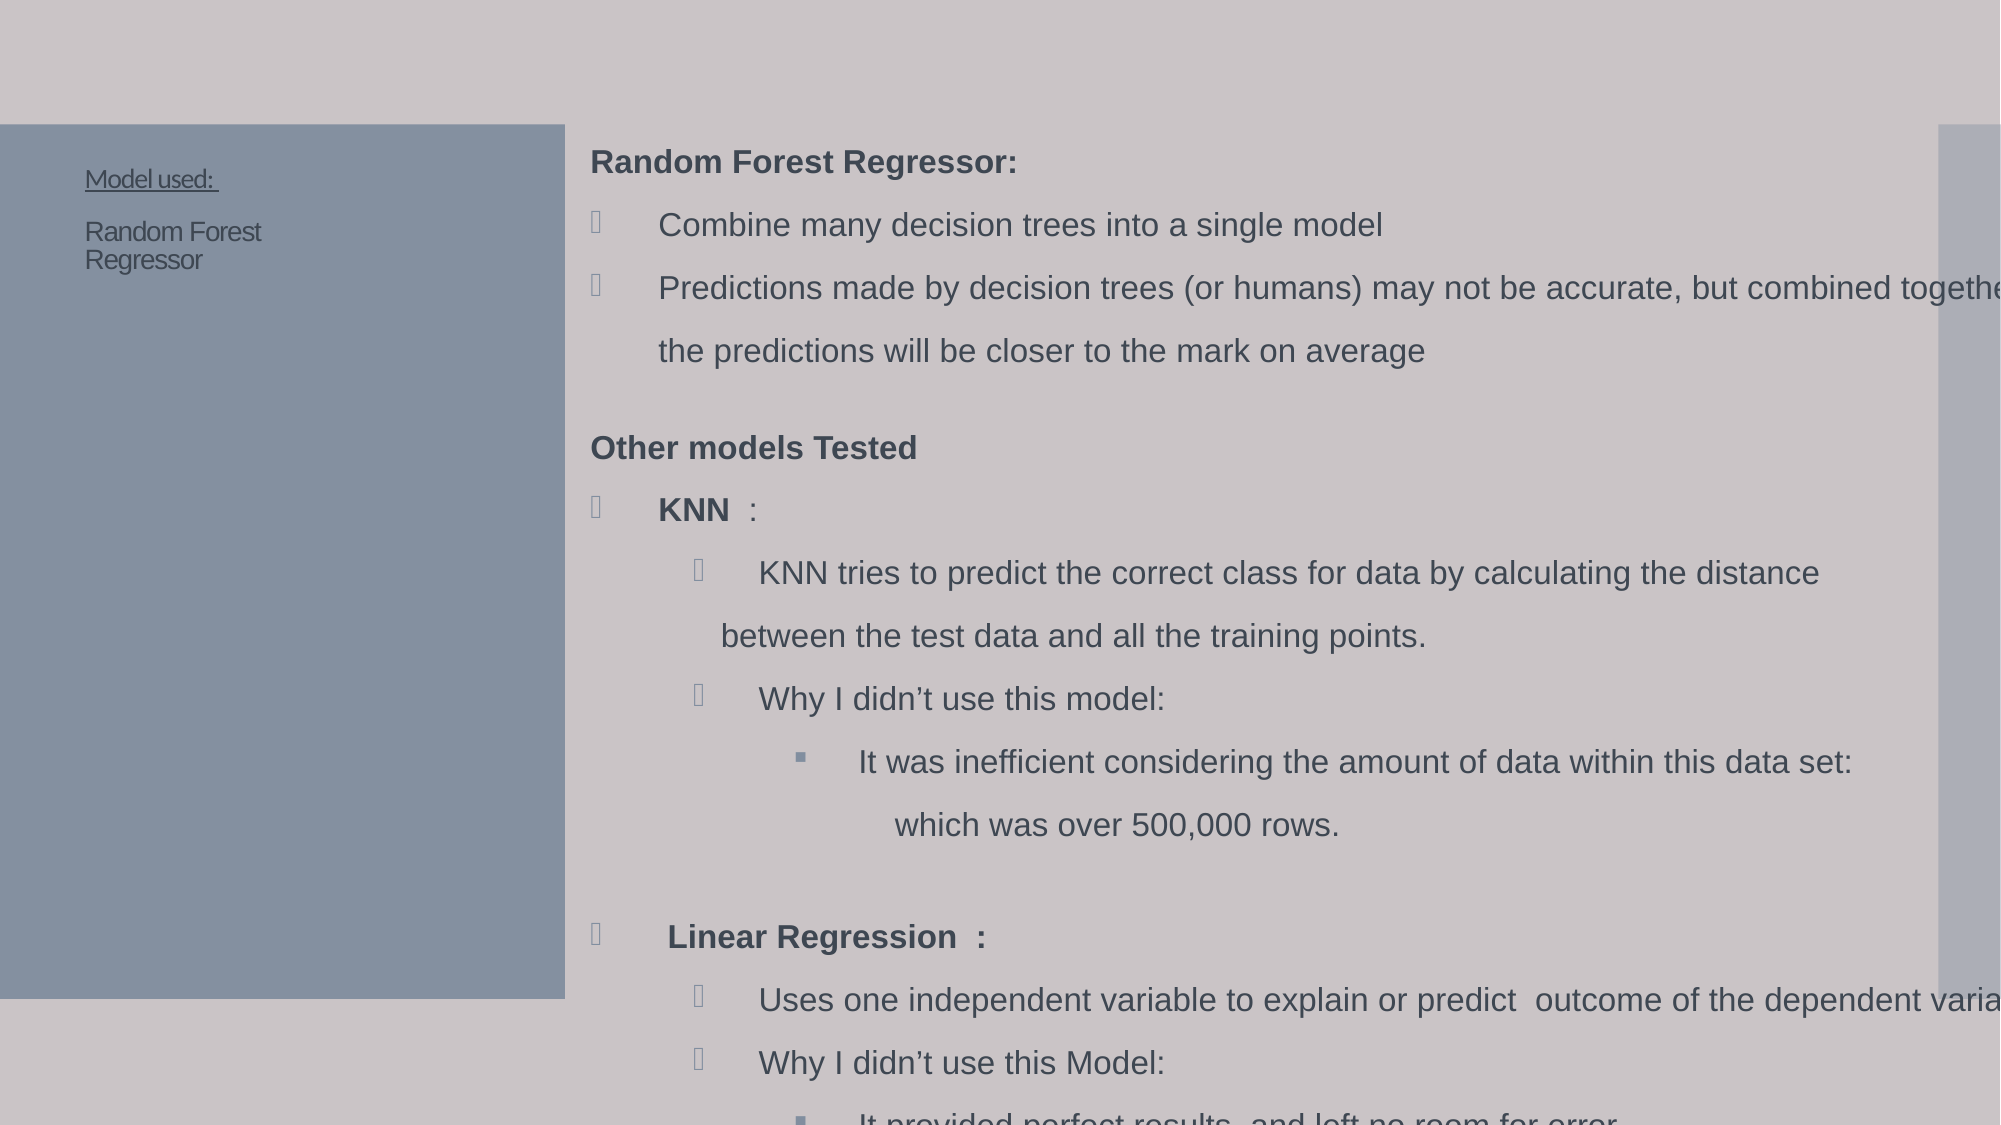

Random Forest Regressor:
Combine many decision trees into a single model
Predictions made by decision trees (or humans) may not be accurate, but combined together, the predictions will be closer to the mark on average

Other models Tested
KNN  :
KNN tries to predict the correct class for data by calculating the distance
	   between the test data and all the training points.
Why I didn’t use this model:
It was inefficient considering the amount of data within this data set:
           which was over 500,000 rows.

 Linear Regression  :
Uses one independent variable to explain or predict  outcome of the dependent variable
Why I didn’t use this Model:
It provided perfect results, and left no room for error.

# Model used: Random Forest Regressor